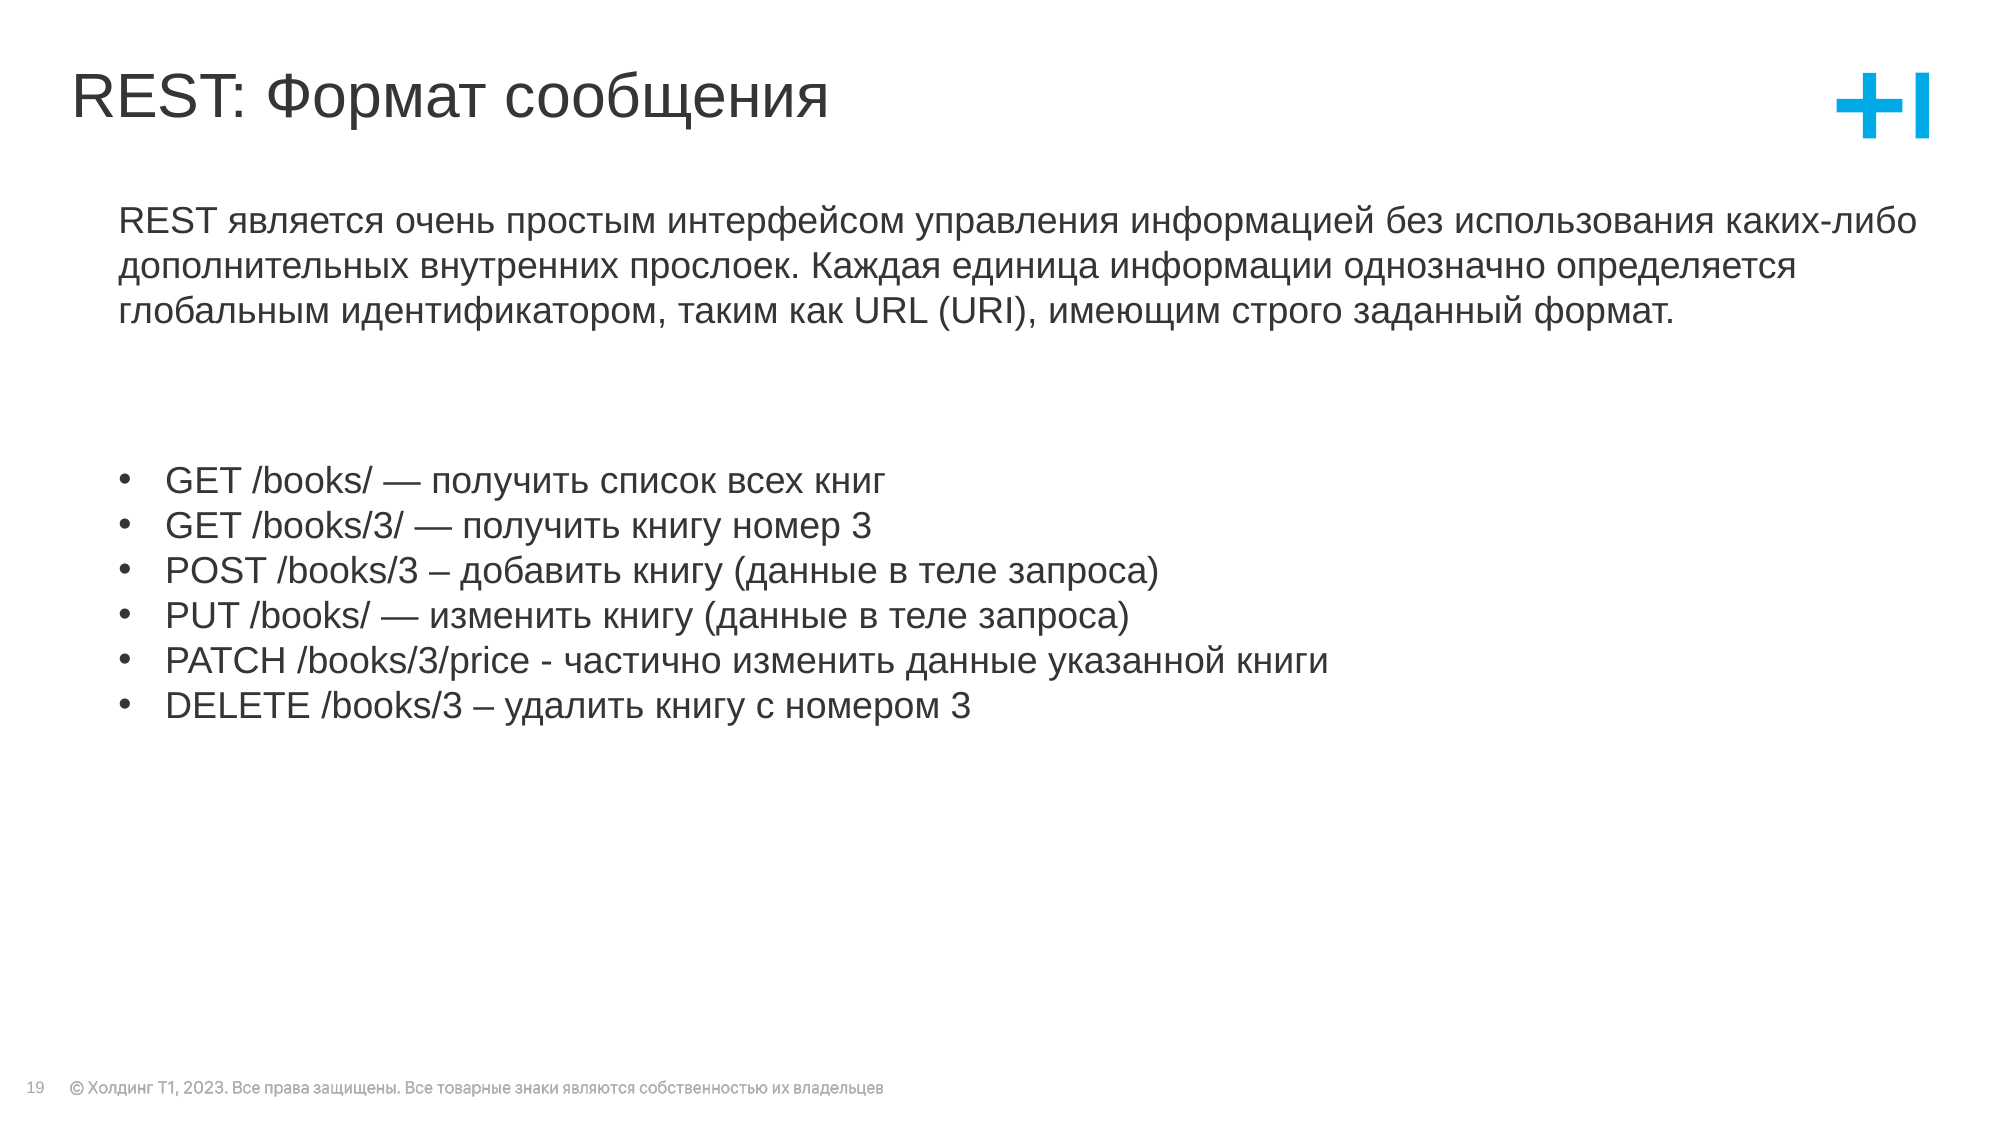

# REST: Формат сообщения
REST является очень простым интерфейсом управления информацией без использования каких-либо дополнительных внутренних прослоек. Каждая единица информации однозначно определяется глобальным идентификатором, таким как URL (URI), имеющим строго заданный формат.
GET /books/ — получить список всех книг
GET /books/3/ — получить книгу номер 3
POST /books/3 – добавить книгу (данные в теле запроса)
PUT /books/ — изменить книгу (данные в теле запроса)
PATCH /books/3/price - частично изменить данные указанной книги
DELETE /books/3 – удалить книгу с номером 3